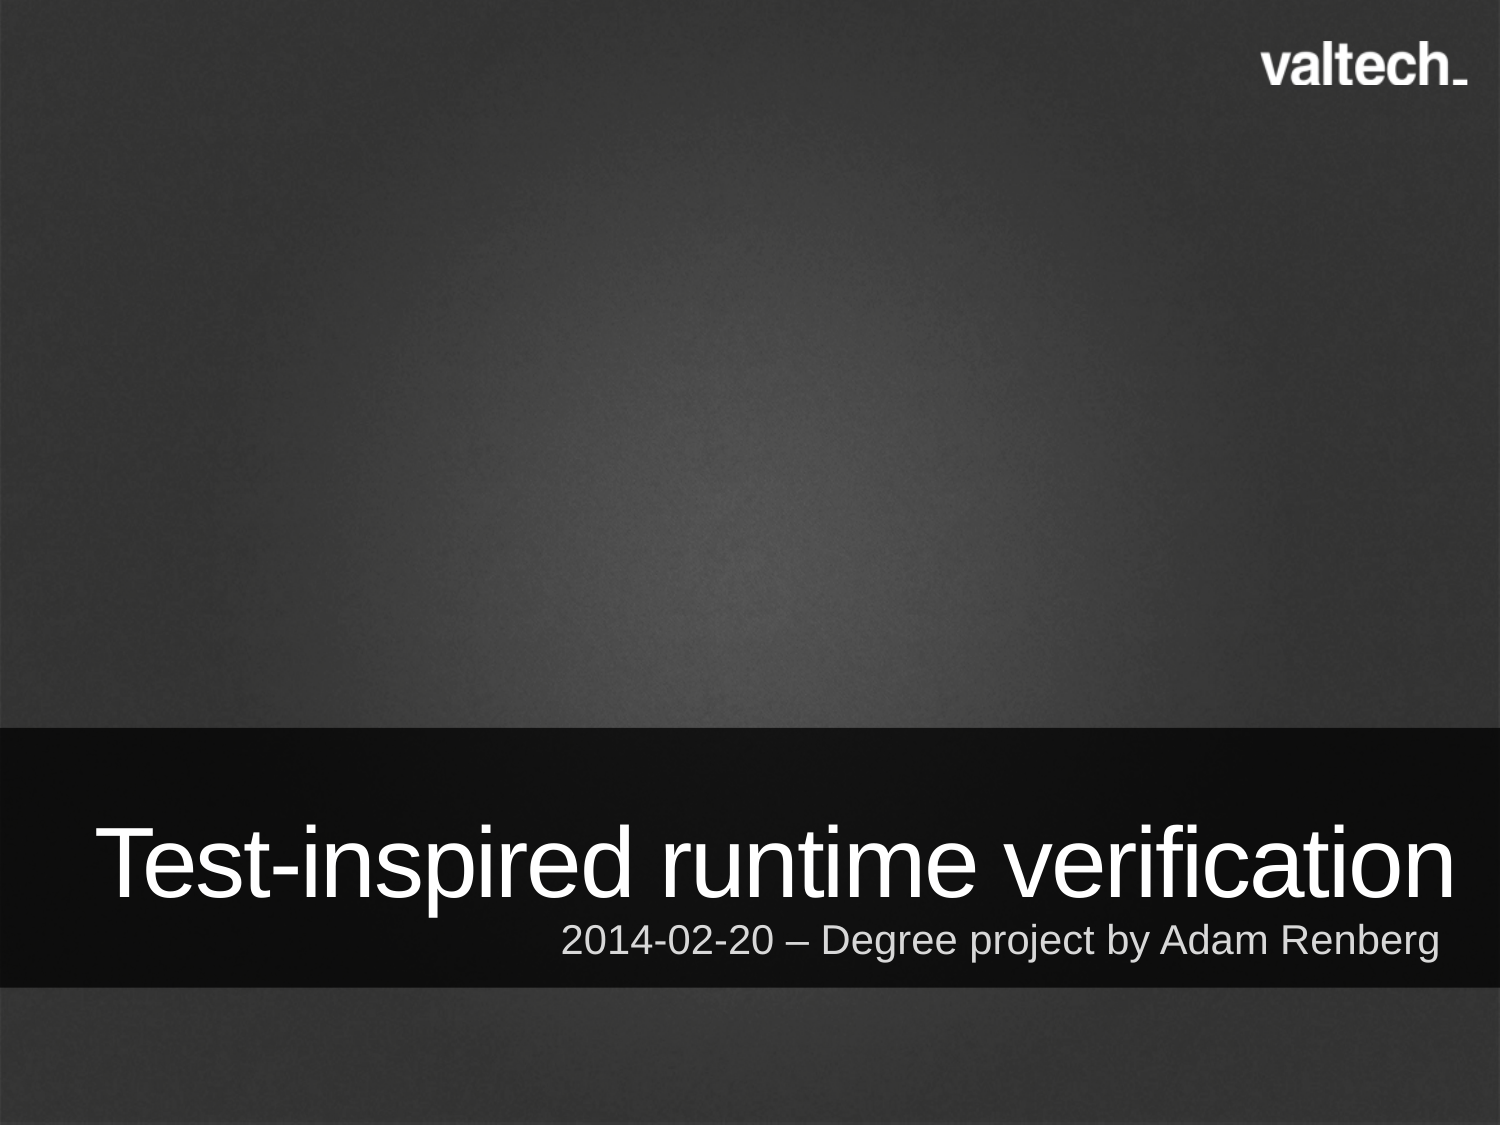

# Test-inspired runtime verification
2014-02-20 – Degree project by Adam Renberg